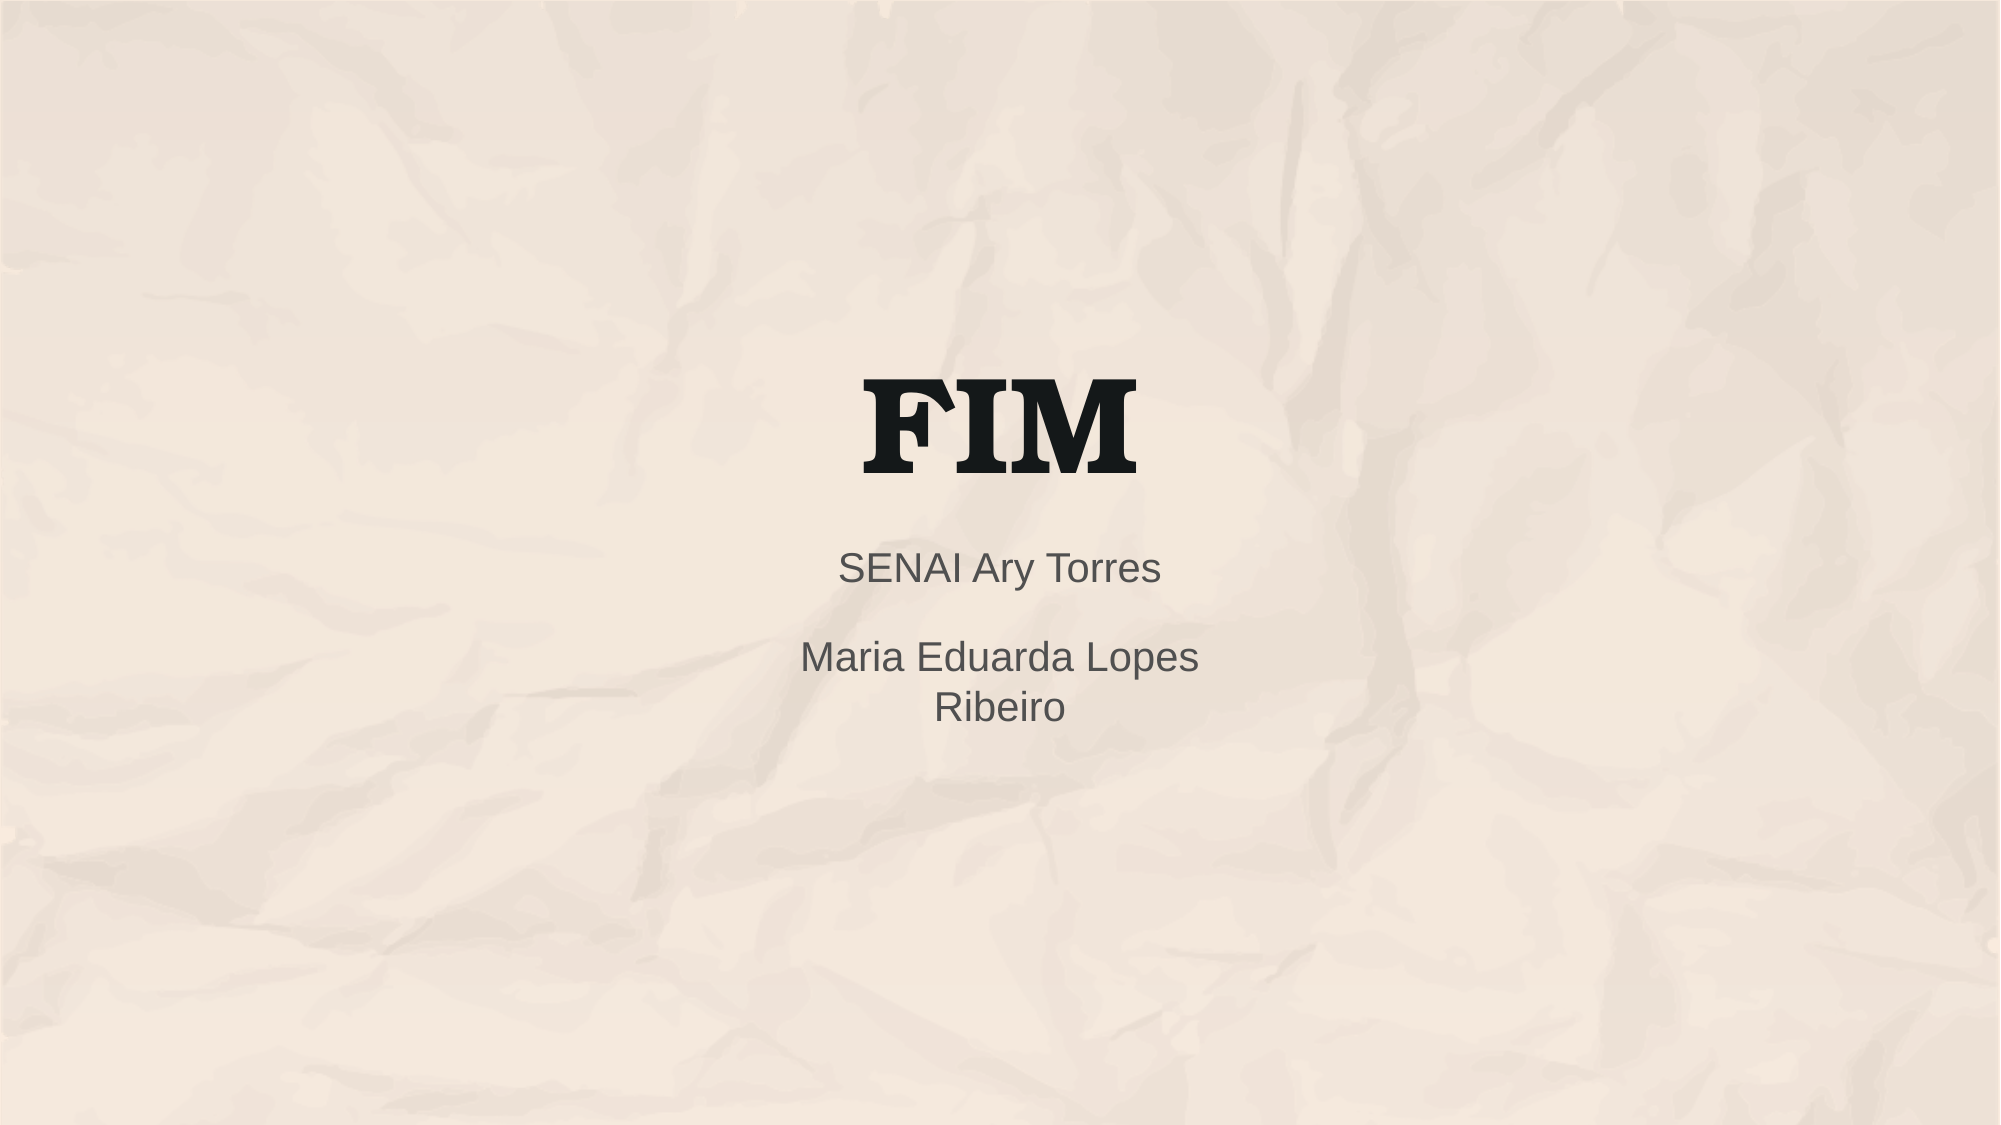

FIM
SENAI Ary Torres
Maria Eduarda Lopes Ribeiro